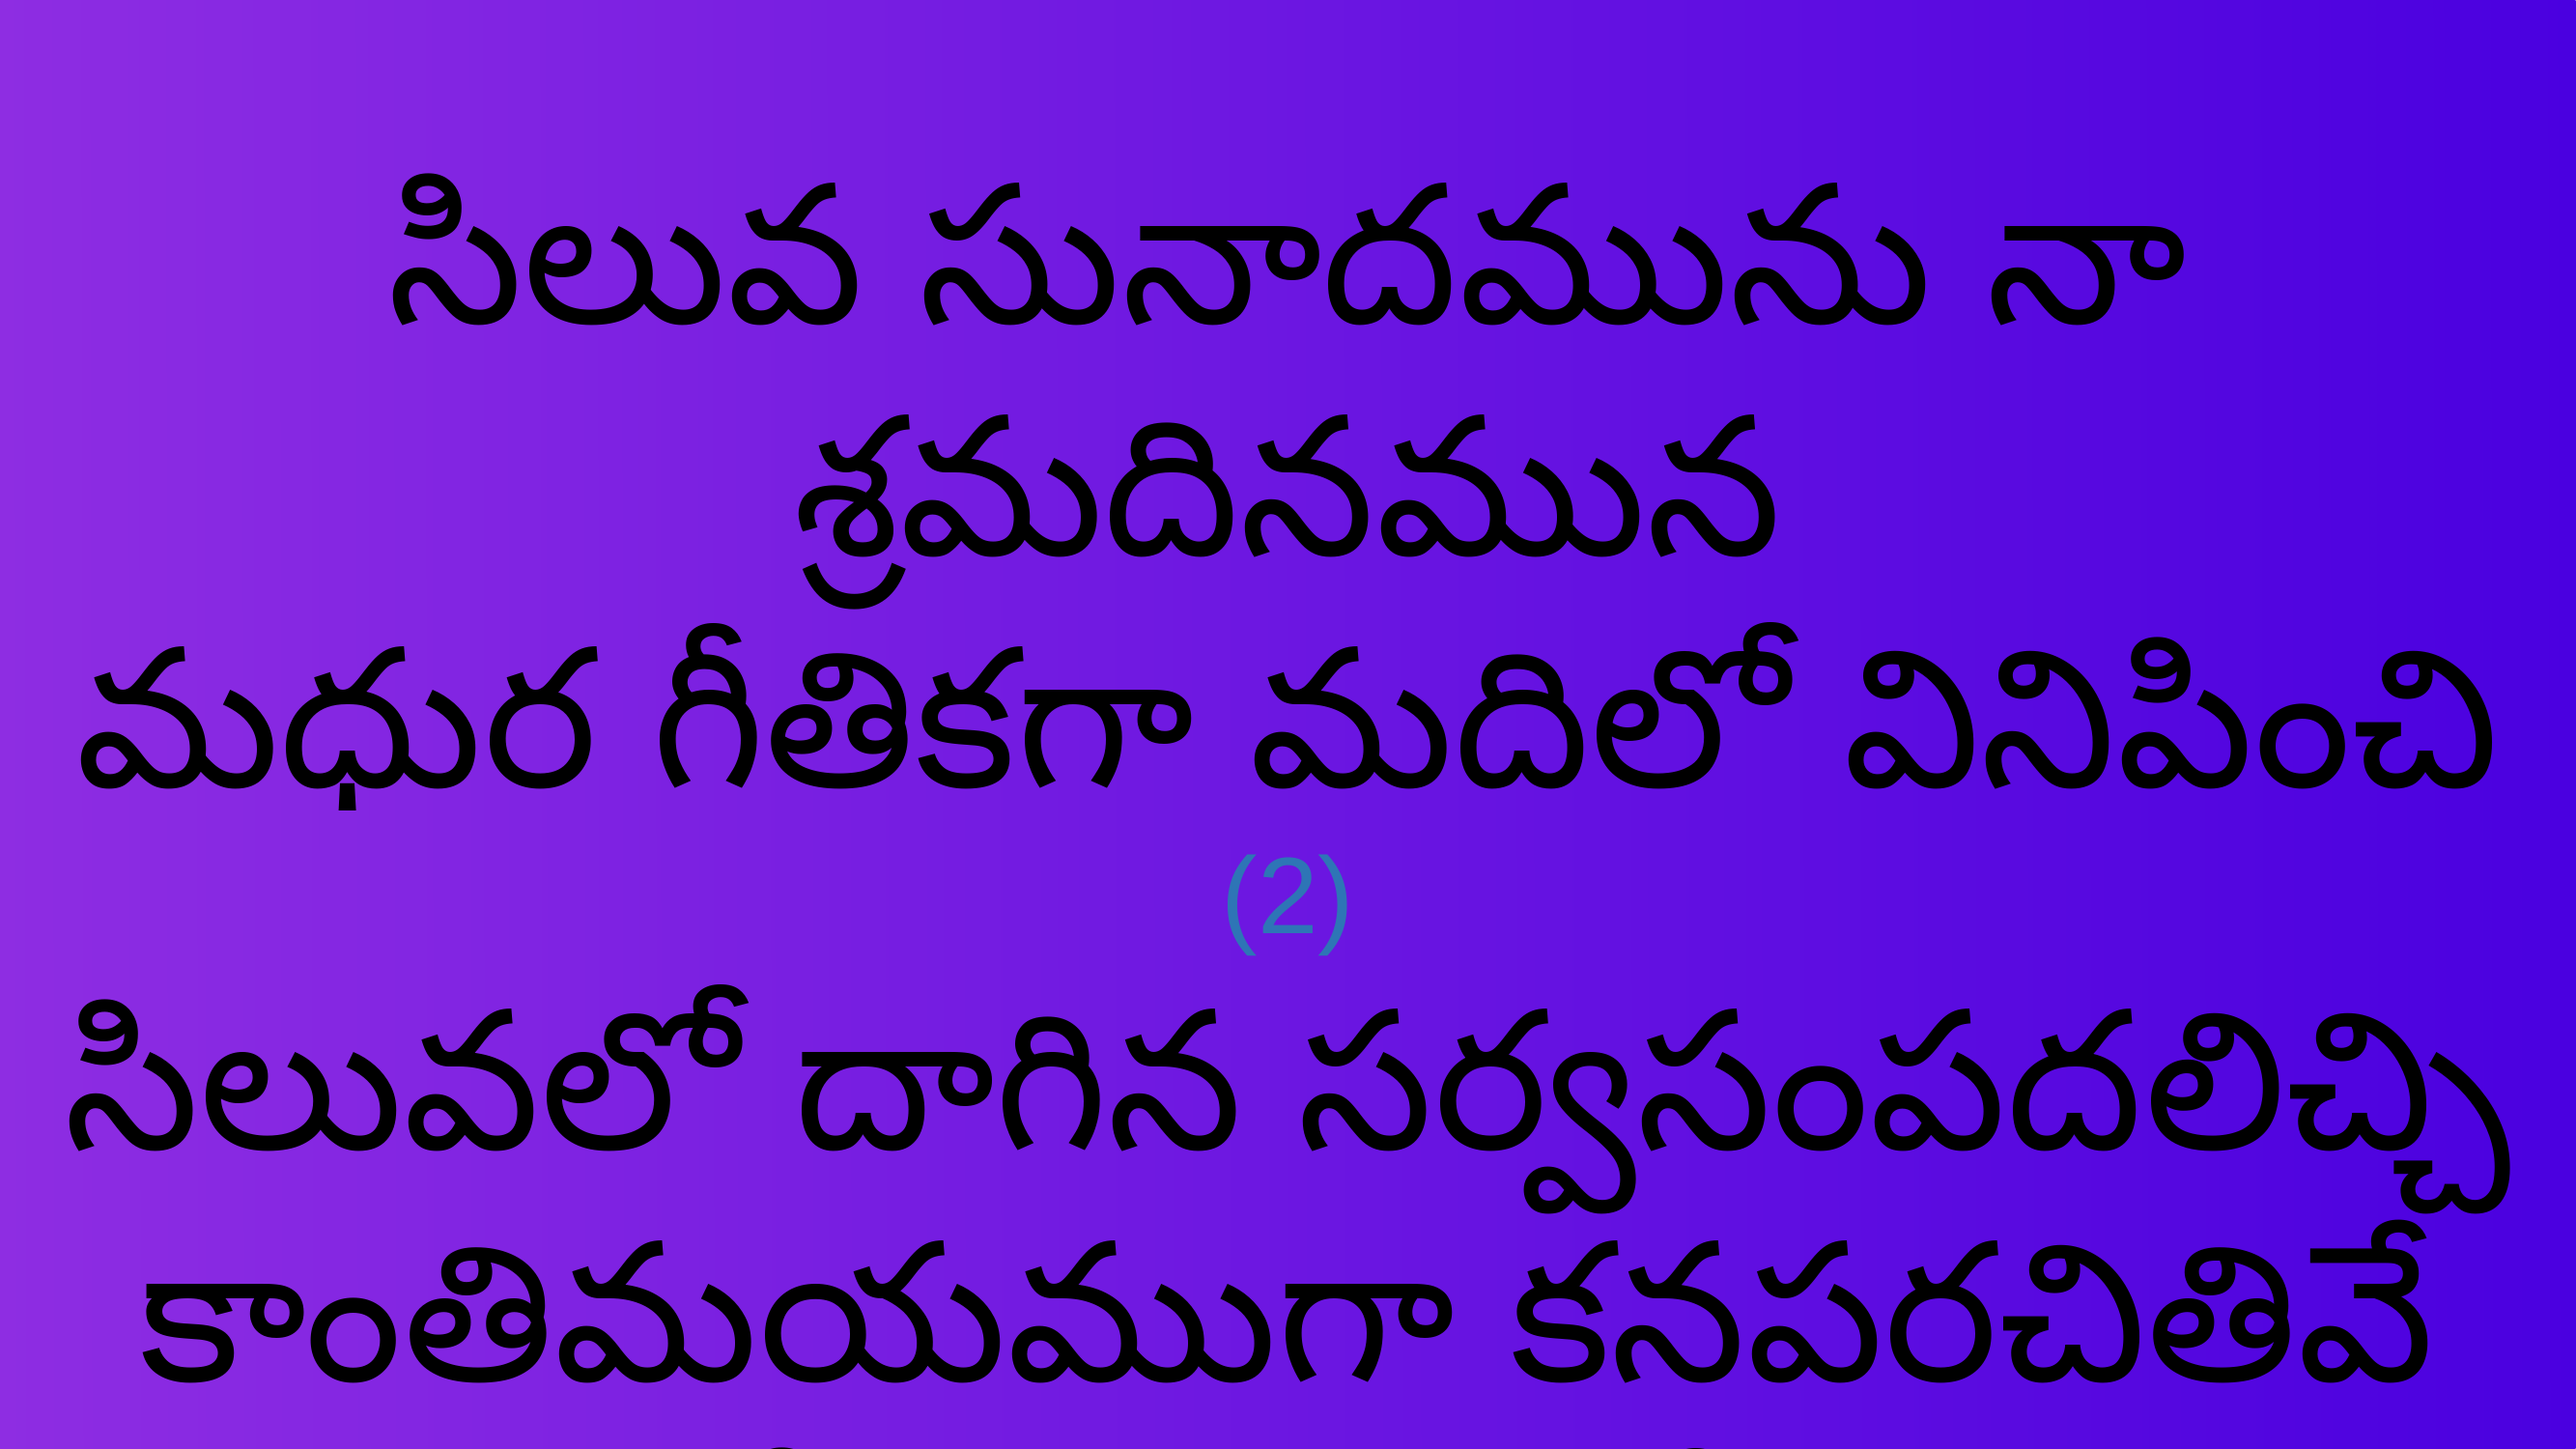

సిలువ సునాదమును నా శ్రమదినమున
మధుర గీతికగా మదిలో వినిపించి (2)
సిలువలో దాగిన సర్వసంపదలిచ్చి
కాంతిమయముగా కనపరచితివే
 నీ ఆత్మ శక్తితో (2)